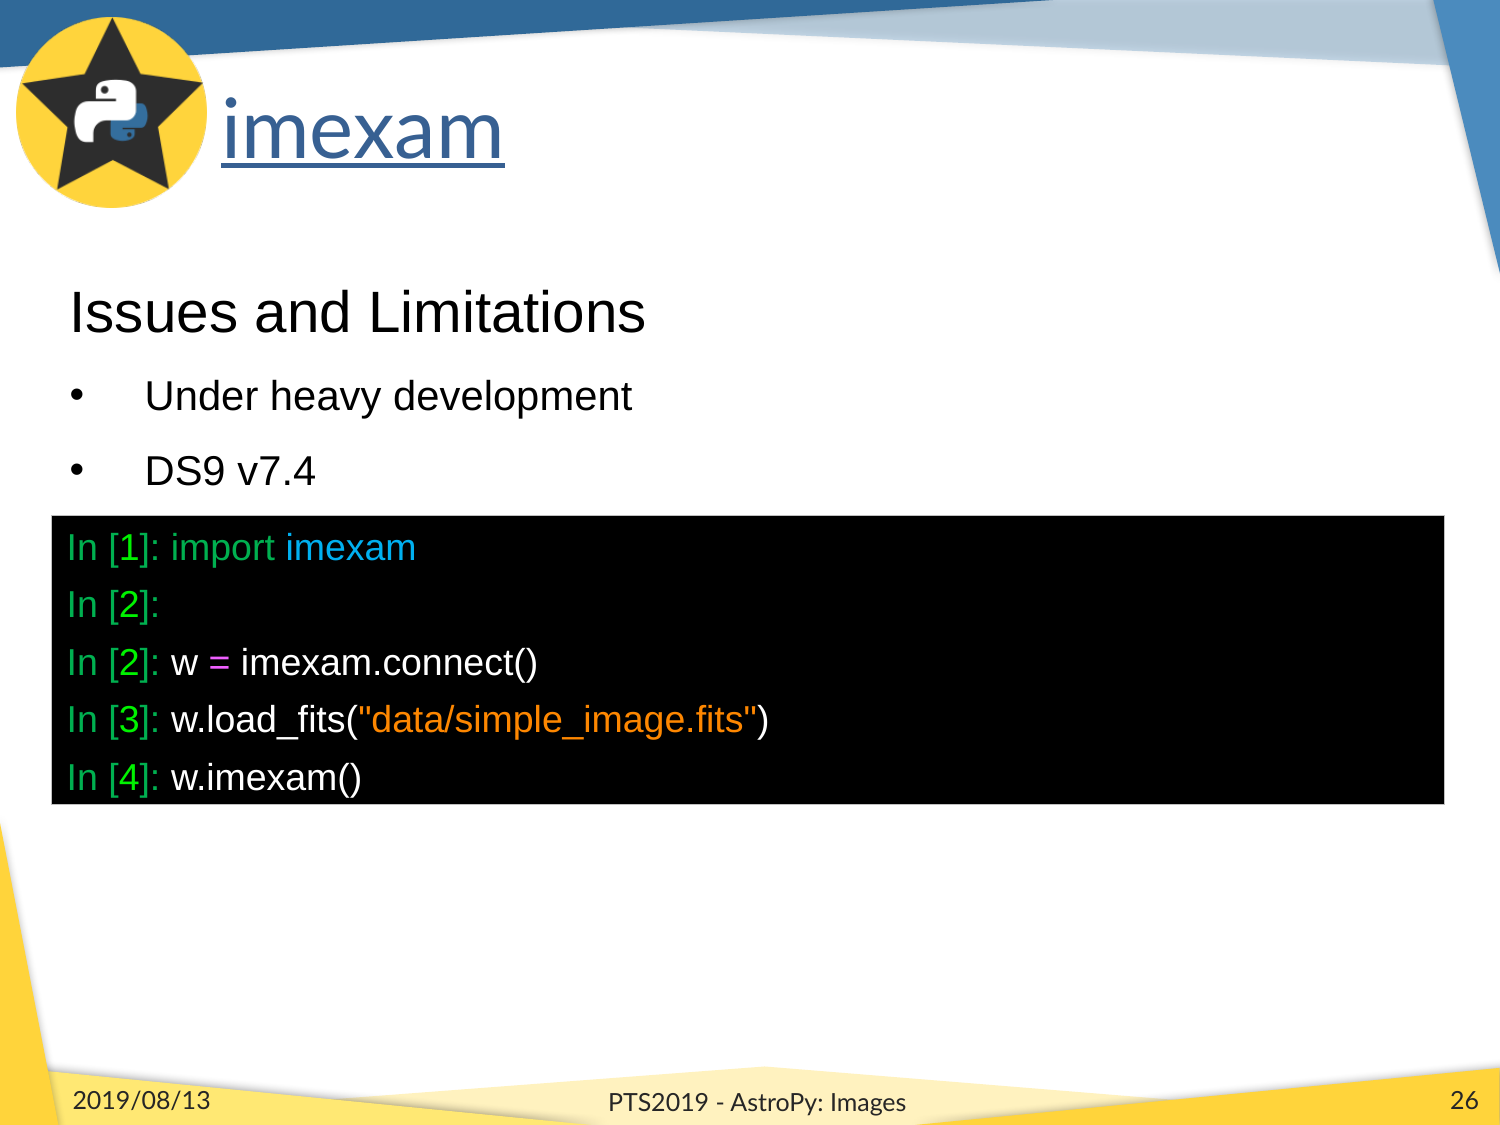

# imexam
Issues and Limitations
Under heavy development
DS9 v7.4

In [1]: import imexam
In [2]:
In [2]: w = imexam.connect()
In [3]: w.load_fits("data/simple_image.fits")
In [4]: w.imexam()
PTS2019 - AstroPy: Images
2019/08/13
26